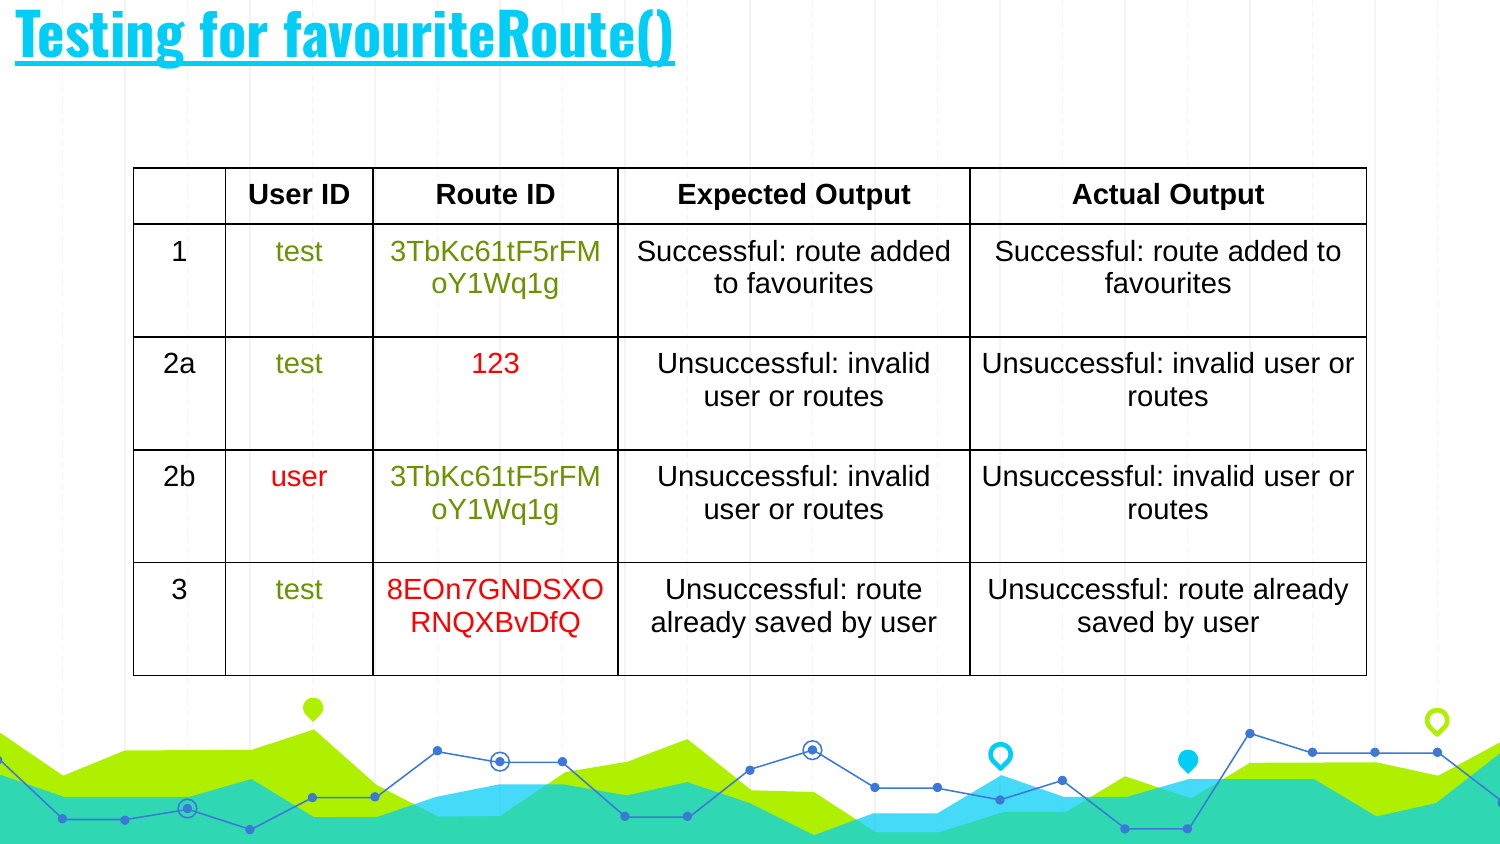

# Testing for favouriteRoute()
|  | User ID | Route ID | Expected Output | Actual Output |
| --- | --- | --- | --- | --- |
| 1 | test | 3TbKc61tF5rFMoY1Wq1g | Successful: route added to favourites | Successful: route added to favourites |
| 2a | test | 123 | Unsuccessful: invalid user or routes | Unsuccessful: invalid user or routes |
| 2b | user | 3TbKc61tF5rFMoY1Wq1g | Unsuccessful: invalid user or routes | Unsuccessful: invalid user or routes |
| 3 | test | 8EOn7GNDSXORNQXBvDfQ | Unsuccessful: route already saved by user | Unsuccessful: route already saved by user |